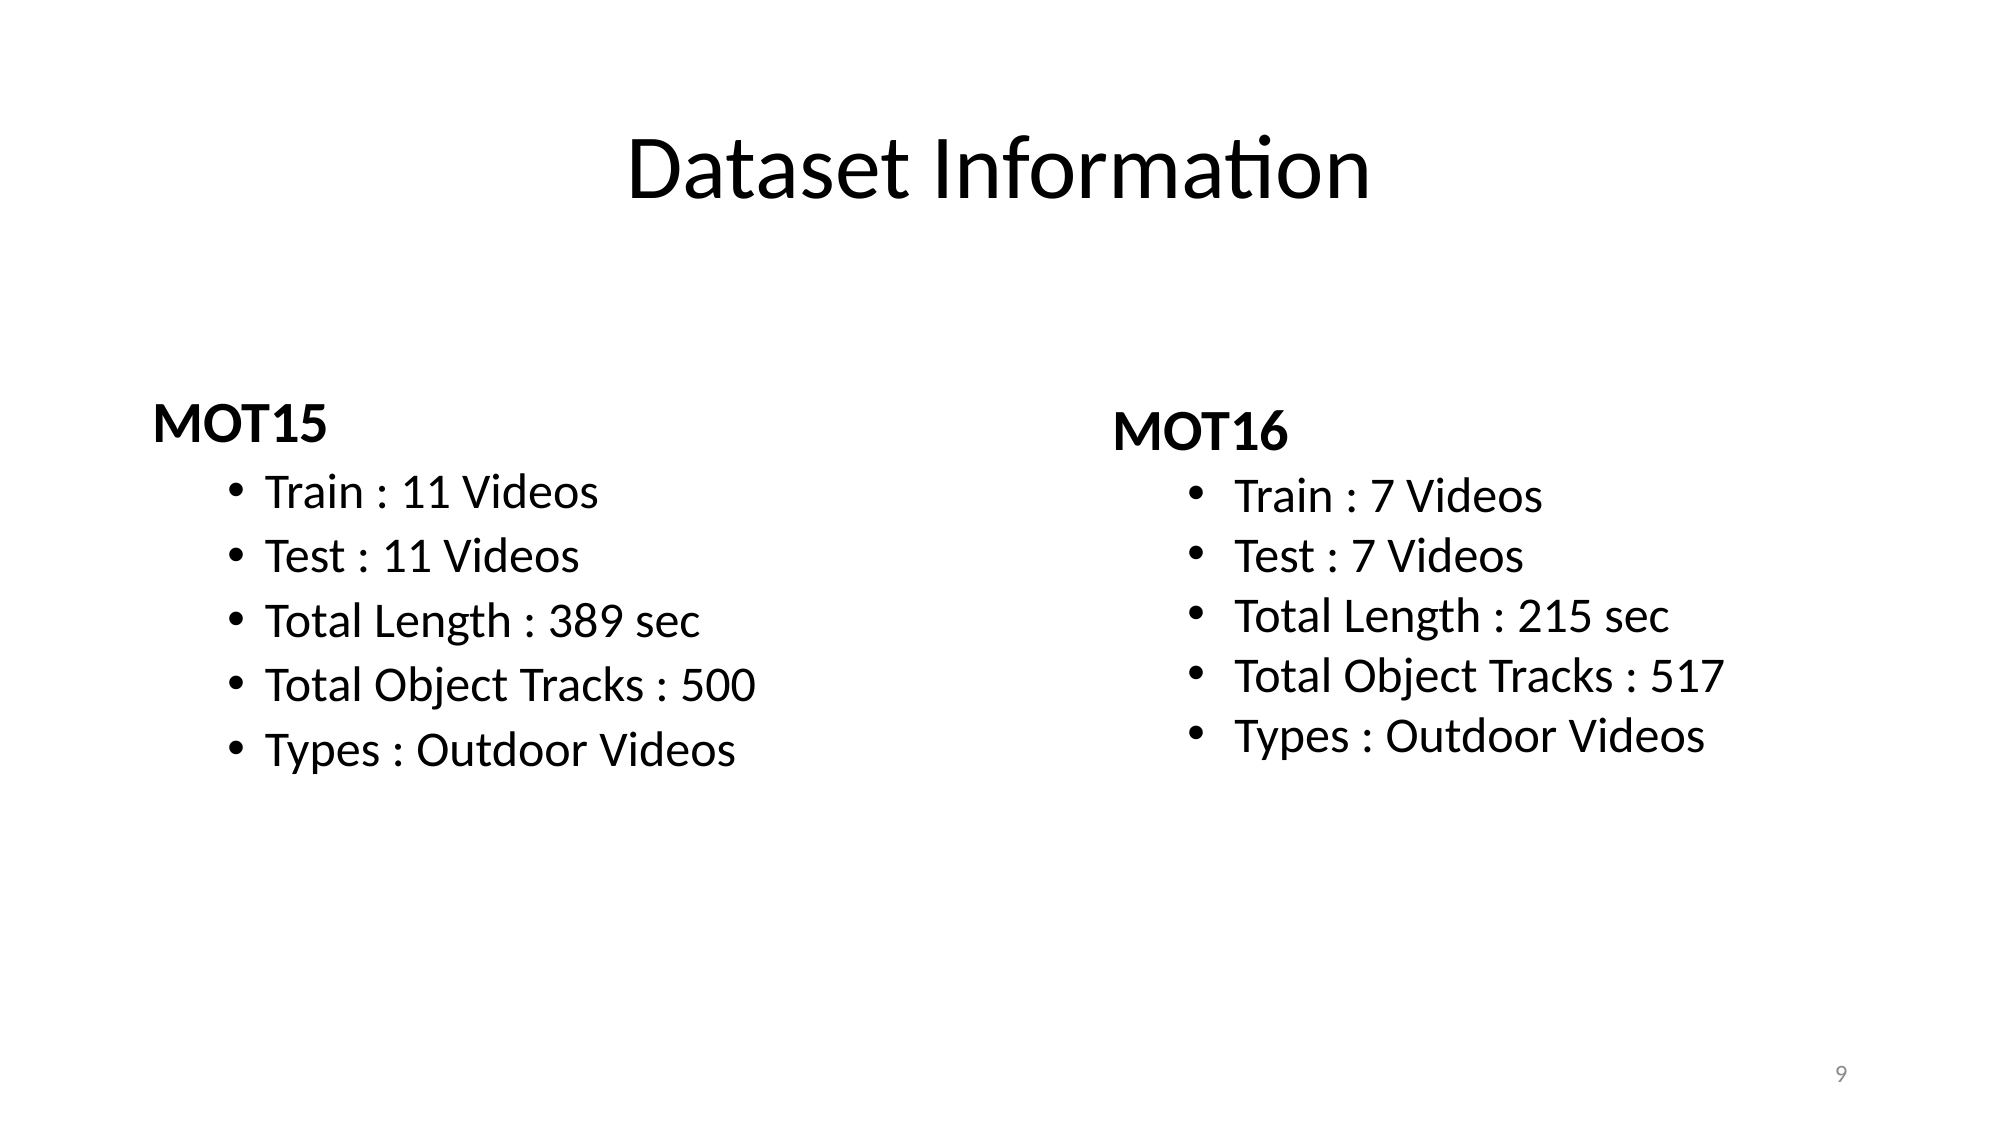

# Dataset Information
MOT15
Train : 11 Videos
Test : 11 Videos
Total Length : 389 sec
Total Object Tracks : 500
Types : Outdoor Videos
MOT16
Train : 7 Videos
Test : 7 Videos
Total Length : 215 sec
Total Object Tracks : 517
Types : Outdoor Videos

9